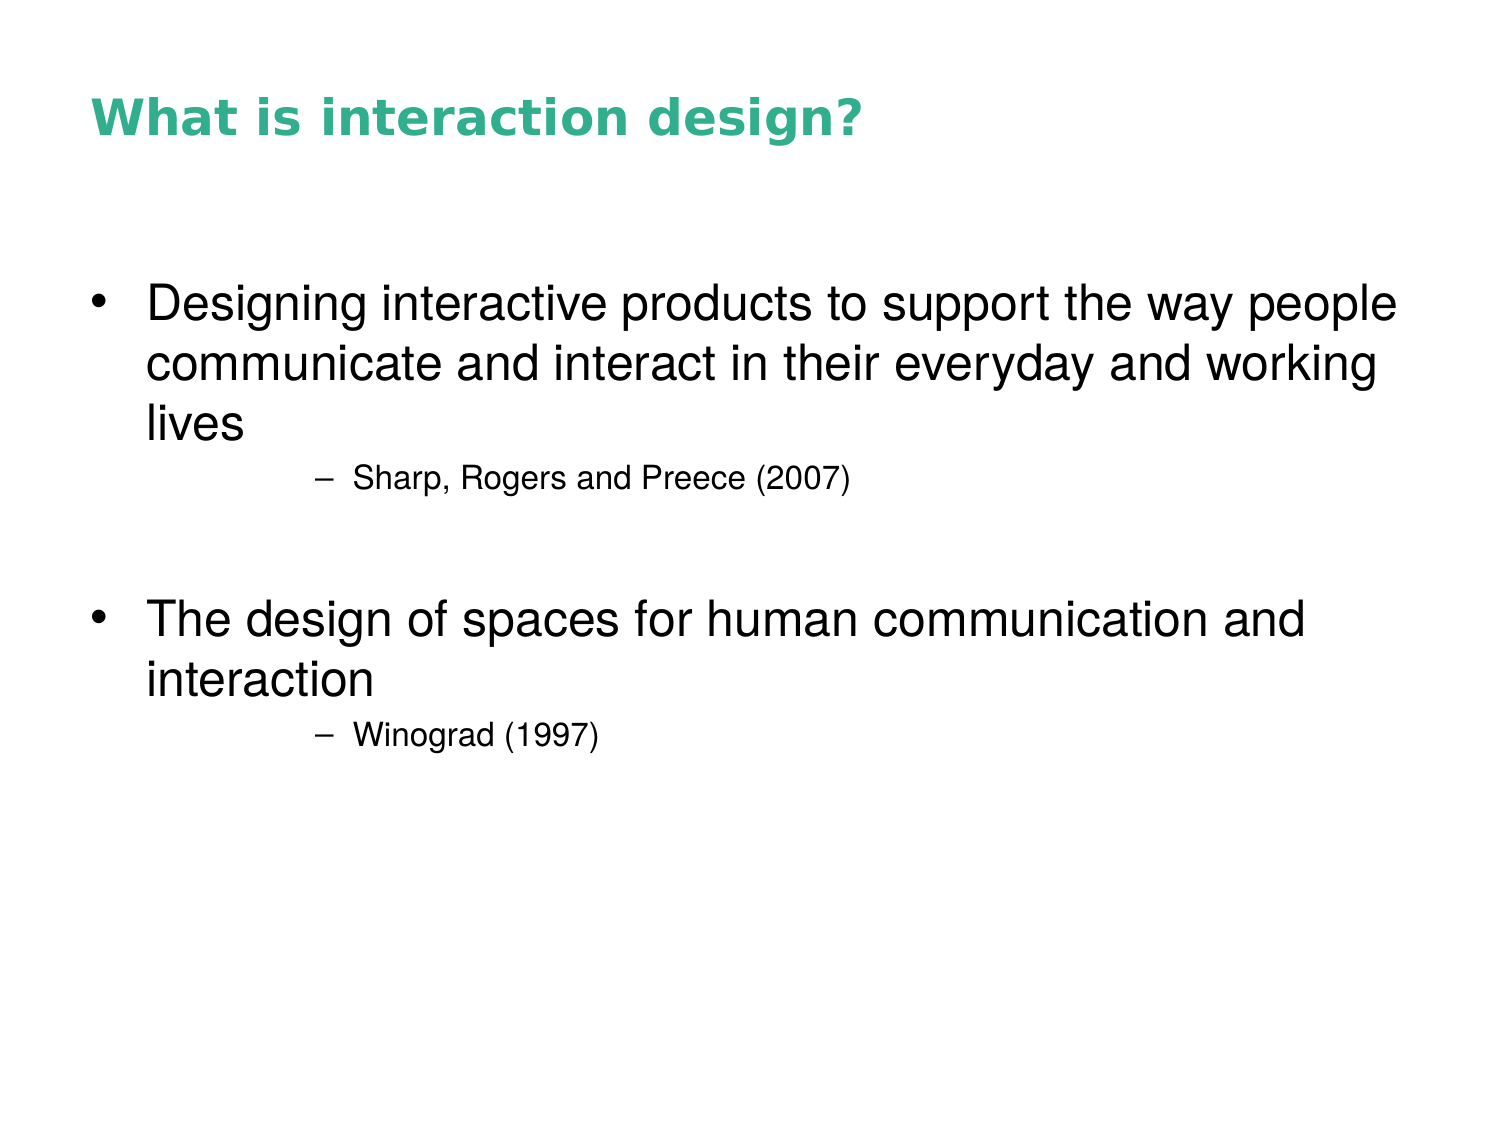

# What is interaction design?
Designing interactive products to support the way people communicate and interact in their everyday and working lives
Sharp, Rogers and Preece (2007)

The design of spaces for human communication and interaction
Winograd (1997)